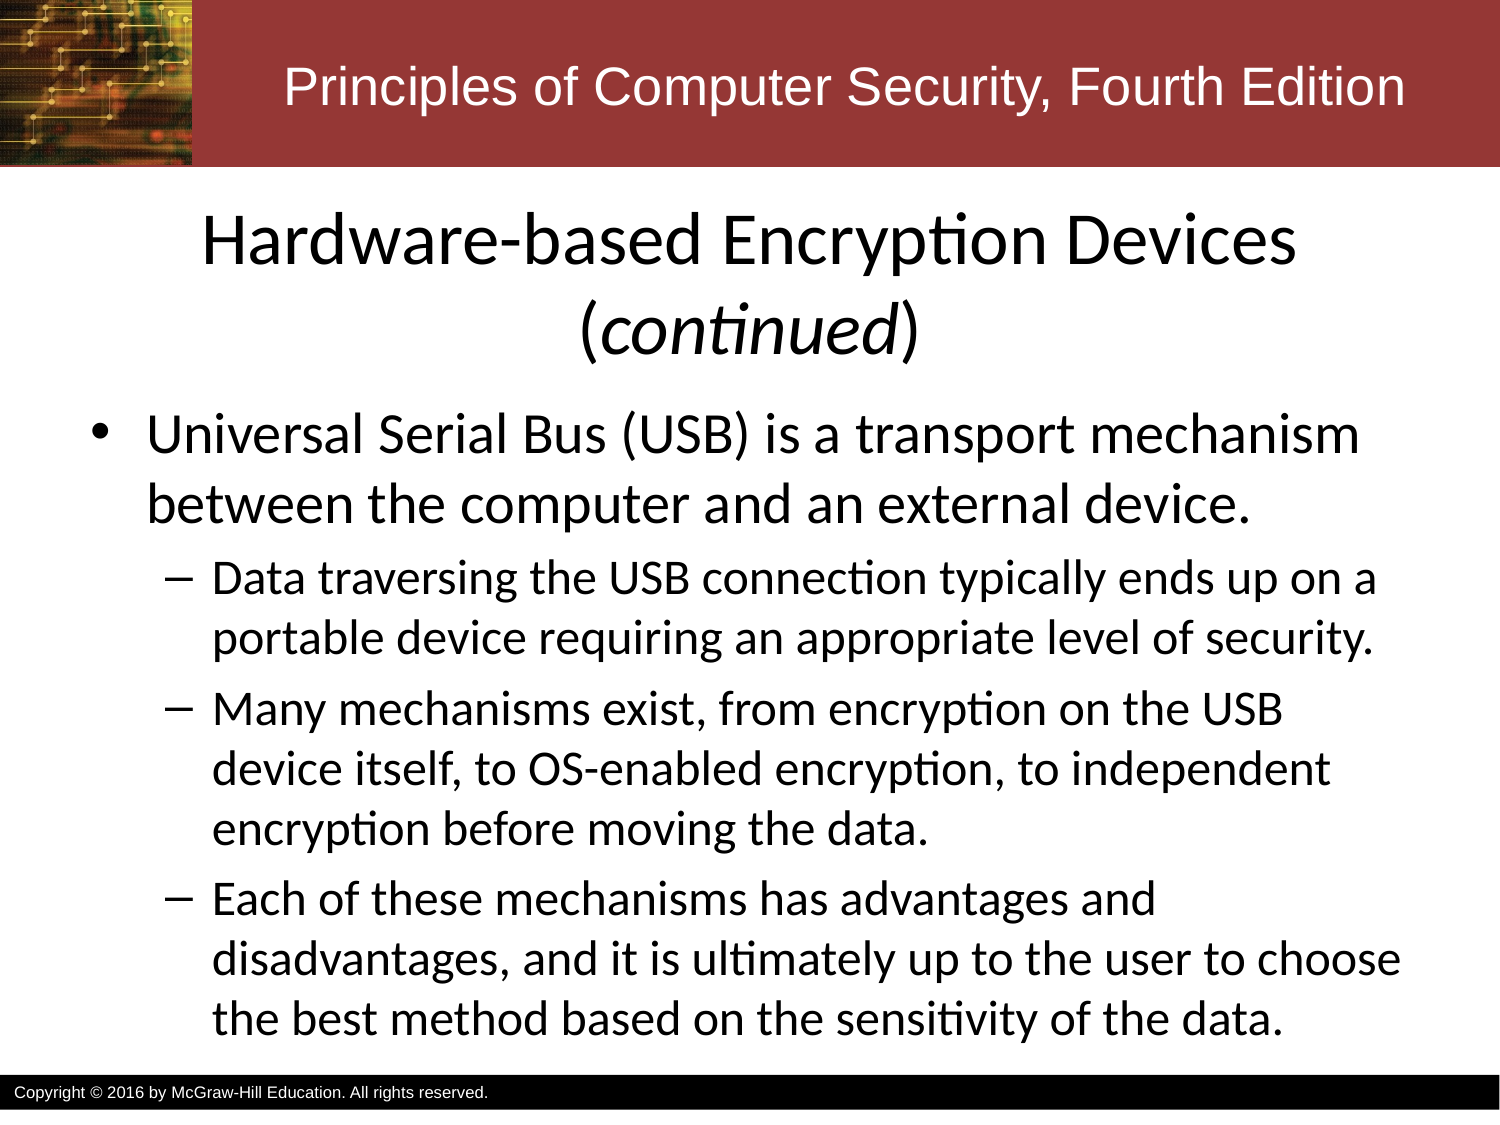

# Hardware-based Encryption Devices (continued)
Universal Serial Bus (USB) is a transport mechanism between the computer and an external device.
Data traversing the USB connection typically ends up on a portable device requiring an appropriate level of security.
Many mechanisms exist, from encryption on the USB device itself, to OS-enabled encryption, to independent encryption before moving the data.
Each of these mechanisms has advantages and disadvantages, and it is ultimately up to the user to choose the best method based on the sensitivity of the data.